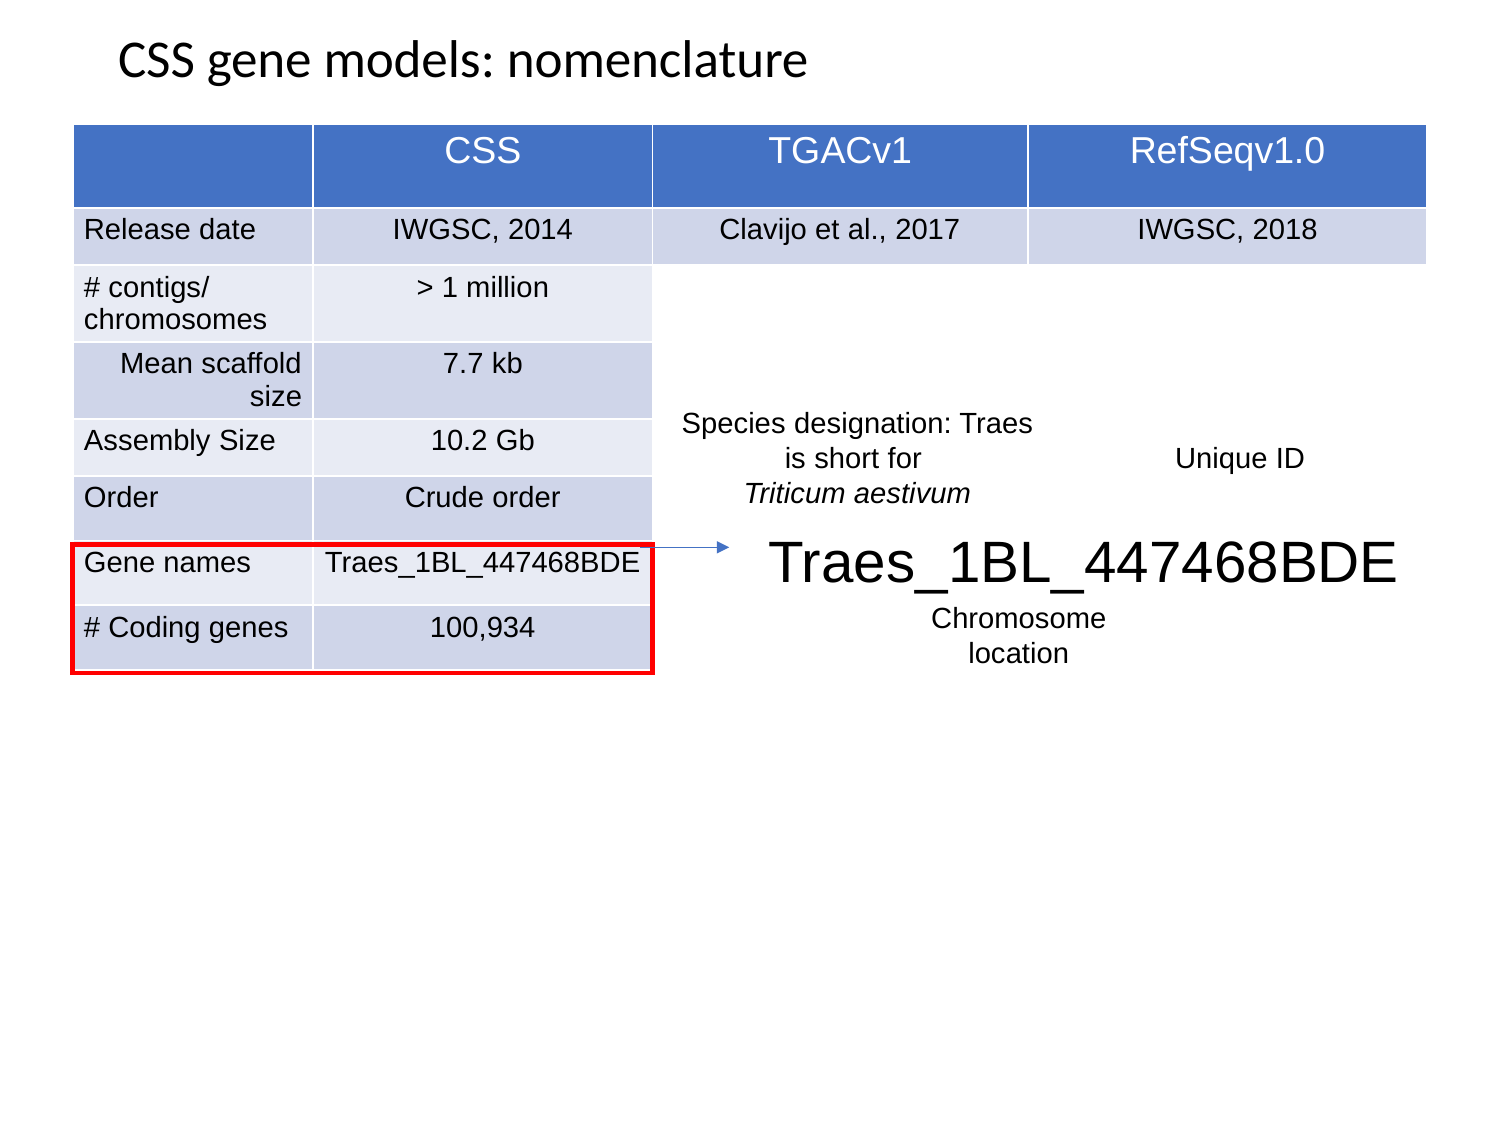

# CSS gene models: nomenclature
|  | CSS |
| --- | --- |
| Release date | IWGSC, 2014 |
| # contigs/ chromosomes | > 1 million |
| Mean scaffold size | 7.7 kb |
| Assembly Size | 10.2 Gb |
| Order | Crude order |
| Gene names | Traes\_1BL\_447468BDE |
| # Coding genes | 100,934 |
| TGACv1 | RefSeqv1.0 |
| --- | --- |
| Clavijo et al., 2017 | IWGSC, 2018 |
Species designation: Traes is short for
Triticum aestivum
Unique ID
Traes_1BL_447468BDE

Chromosome
location